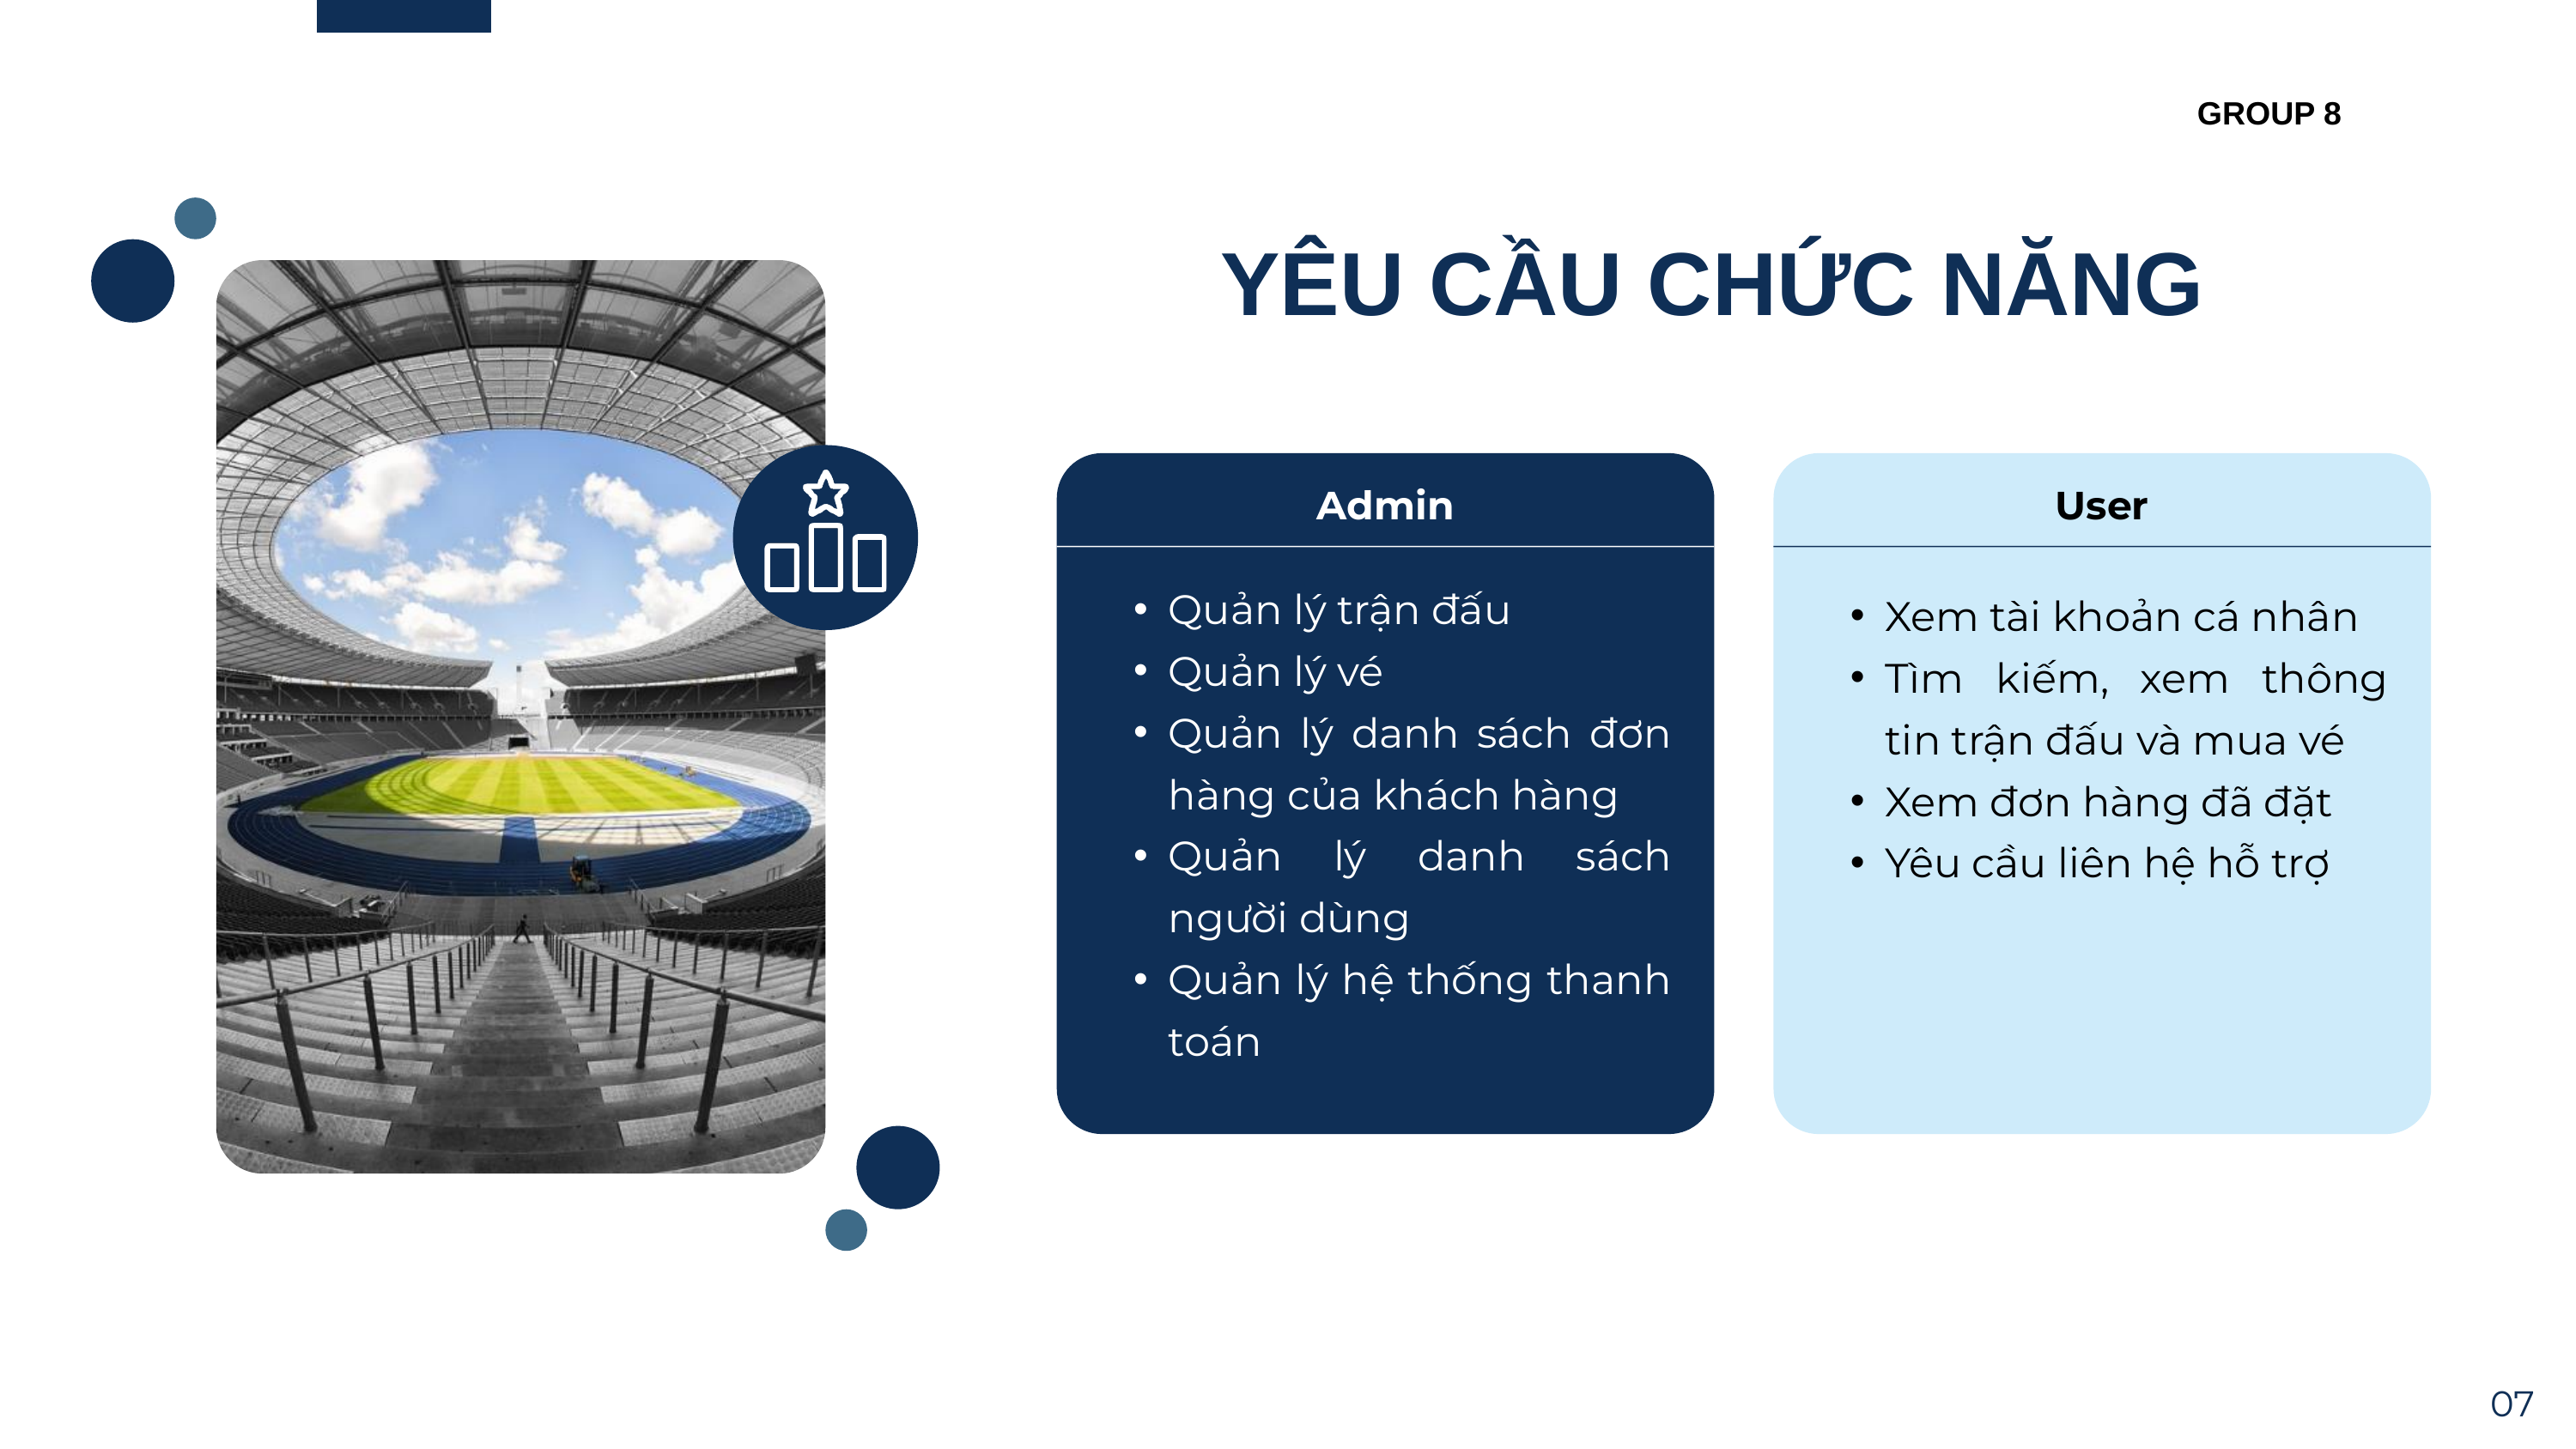

GROUP 8

YÊU CẦU CHỨC NĂNG

Admin
User

Quản lý trận đấu
Quản lý vé
Quản lý danh sách đơn hàng của khách hàng
Quản lý danh sách người dùng
Quản lý hệ thống thanh toán
Xem tài khoản cá nhân
Tìm kiếm, xem thông tin trận đấu và mua vé
Xem đơn hàng đã đặt
Yêu cầu liên hệ hỗ trợ

07